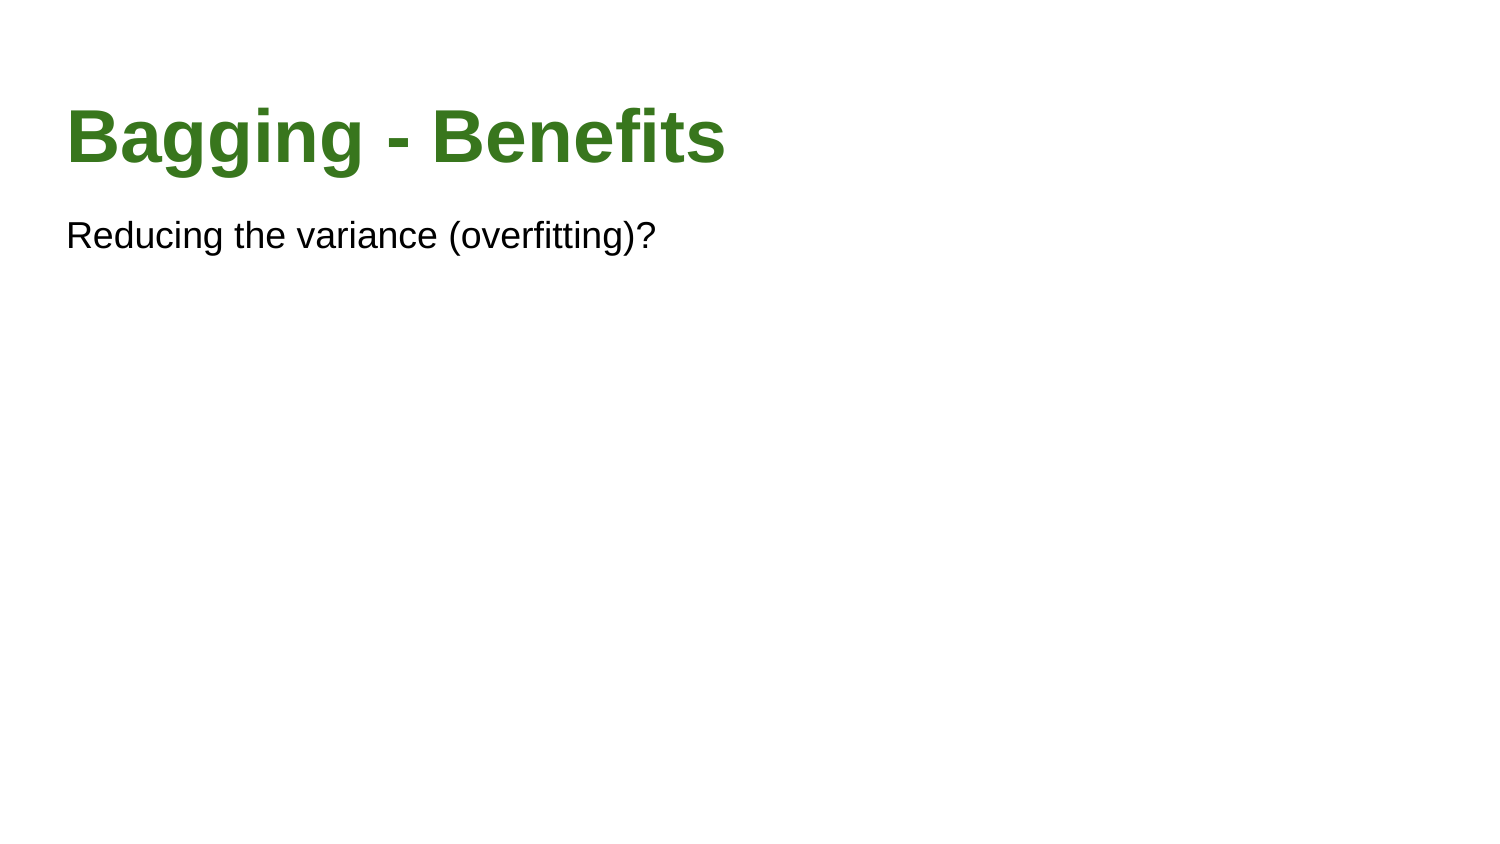

# Bagging - Benefits
Reducing the variance (overfitting)?